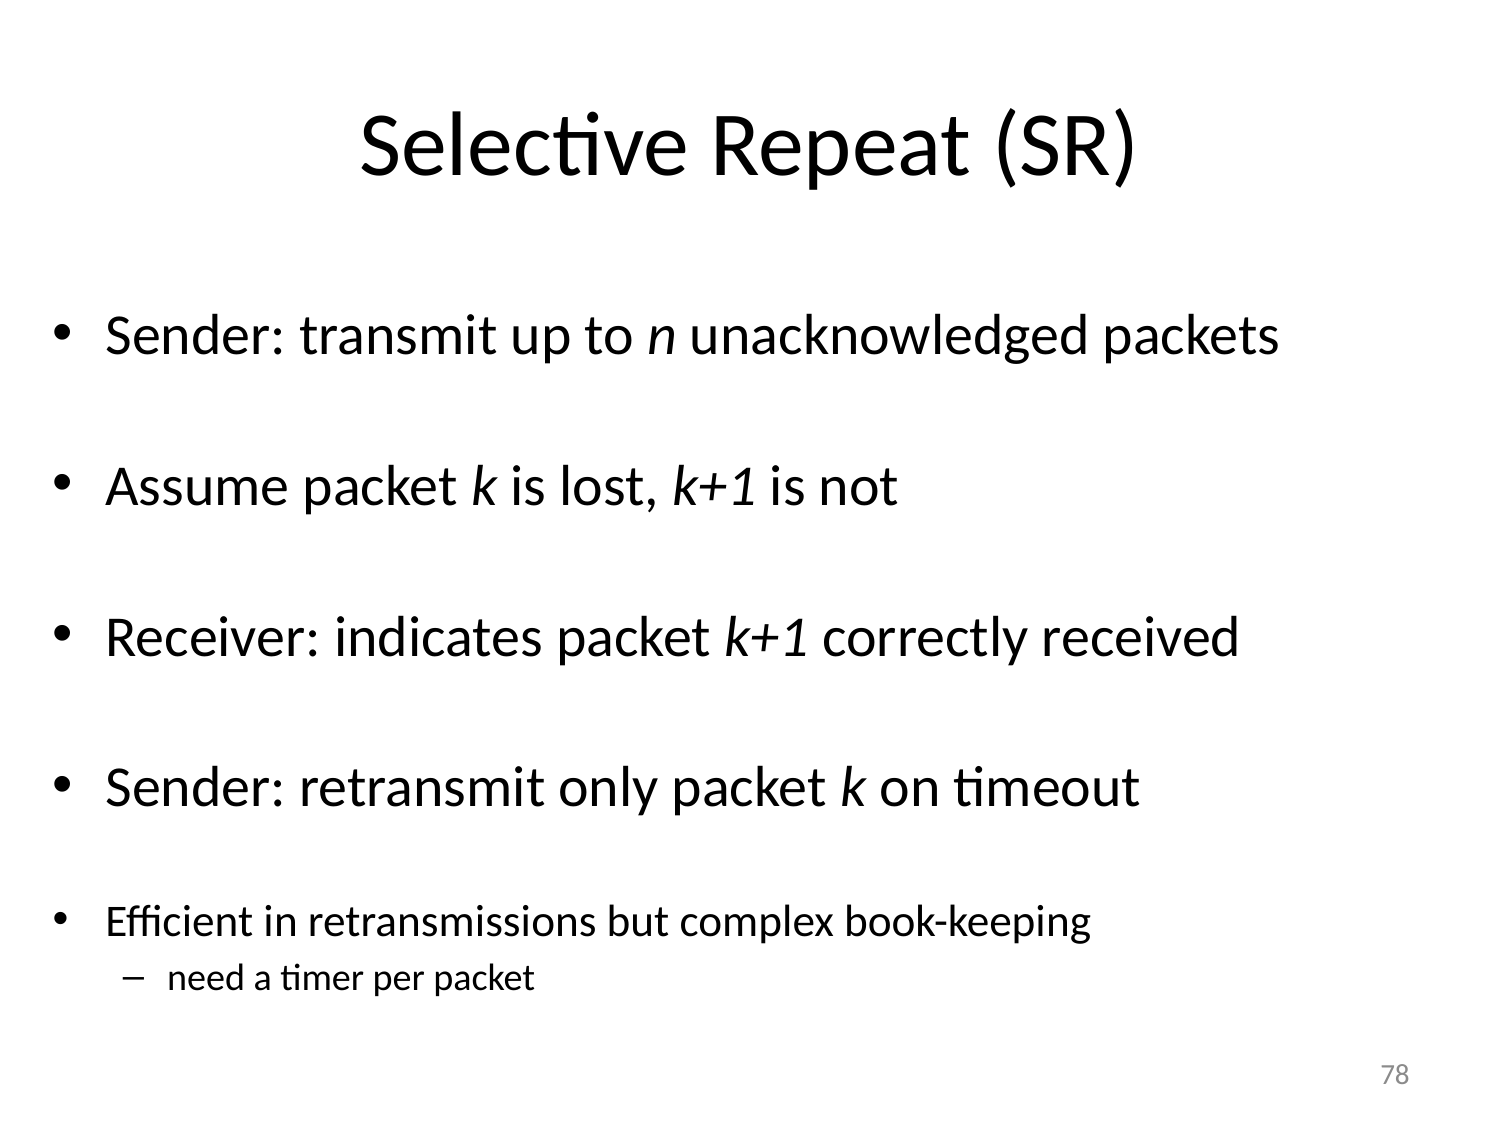

# Selective Repeat (SR)
Sender: transmit up to n unacknowledged packets
Assume packet k is lost, k+1 is not
Receiver: indicates packet k+1 correctly received
Sender: retransmit only packet k on timeout

Efficient in retransmissions but complex book-keeping
need a timer per packet

78